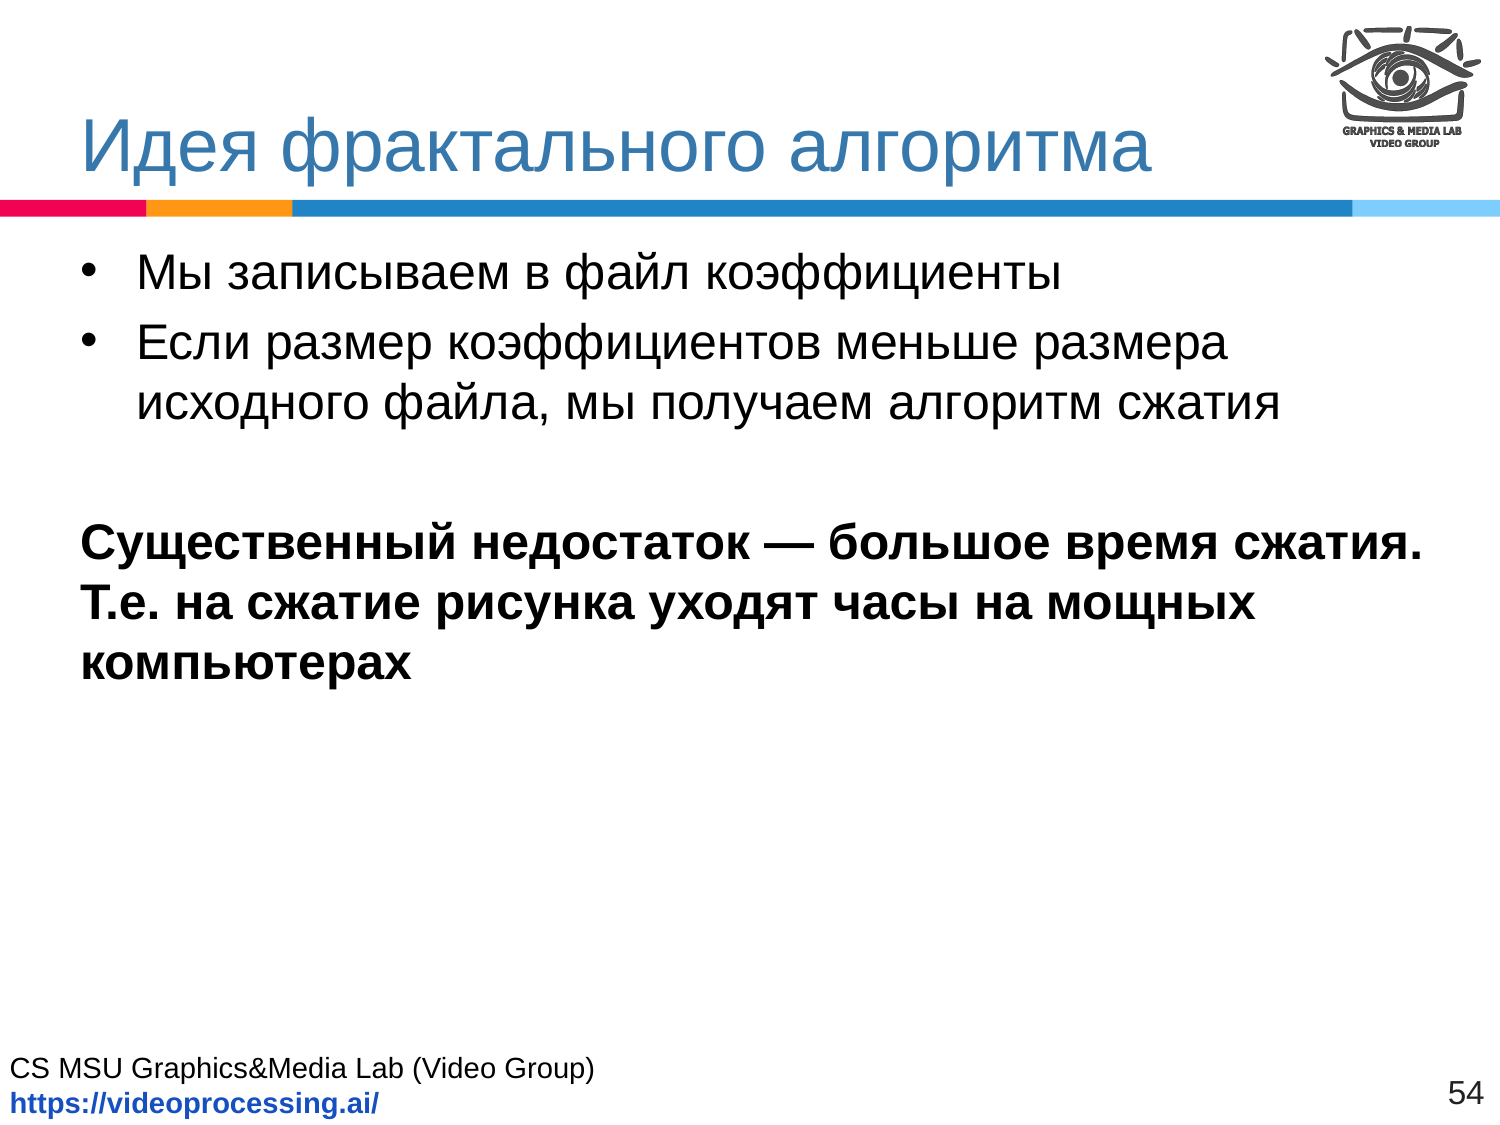

# Идея фрактального алгоритма
Мы записываем в файл коэффициенты
Если размер коэффициентов меньше размера исходного файла, мы получаем алгоритм сжатия

Существенный недостаток — большое время сжатия. Т.е. на сжатие рисунка уходят часы на мощных компьютерах

54